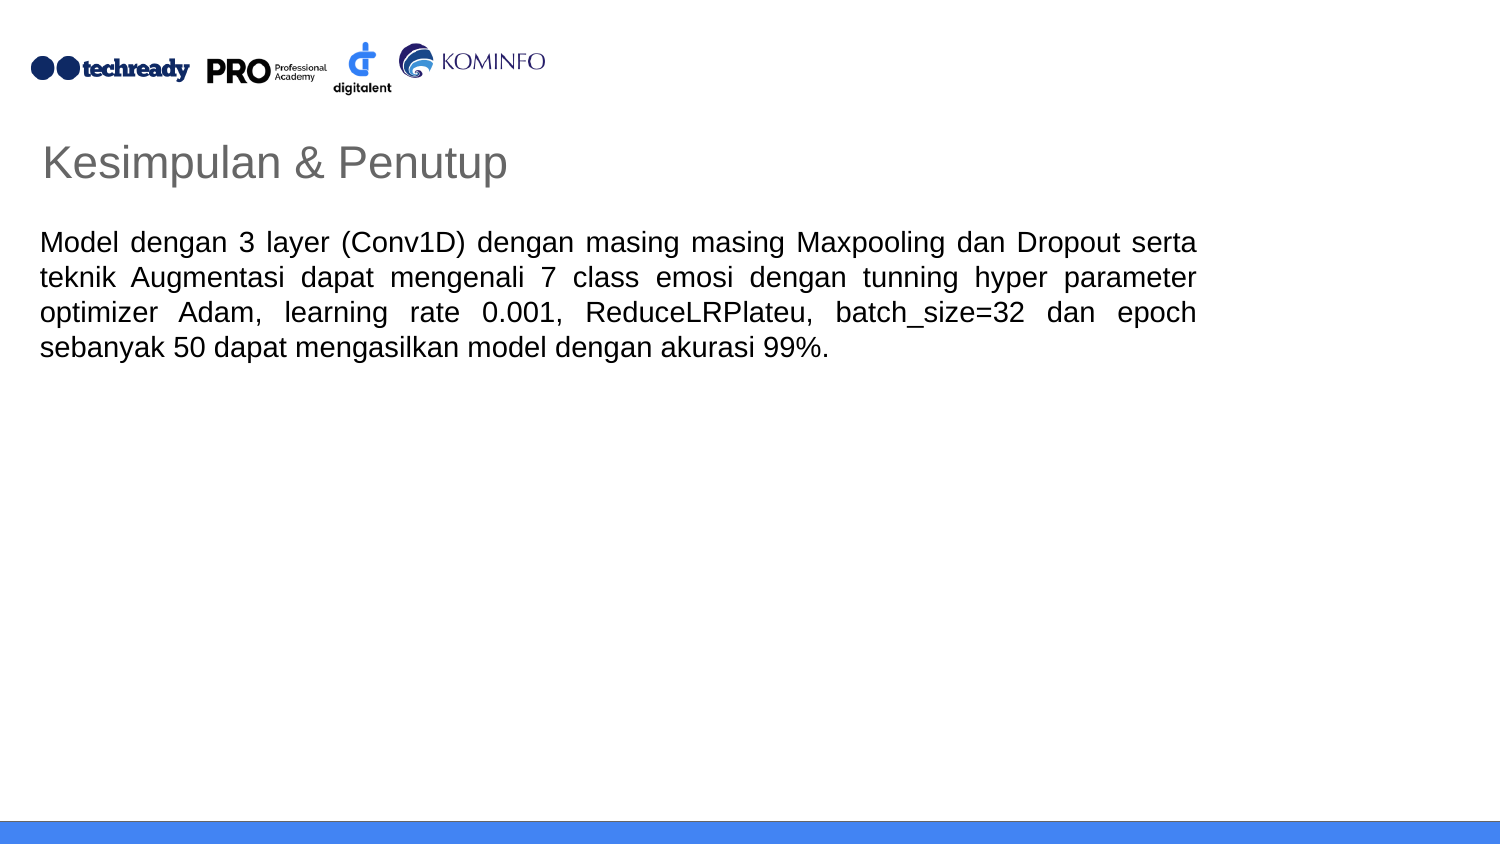

Kesimpulan & Penutup
Model dengan 3 layer (Conv1D) dengan masing masing Maxpooling dan Dropout serta teknik Augmentasi dapat mengenali 7 class emosi dengan tunning hyper parameter optimizer Adam, learning rate 0.001, ReduceLRPlateu, batch_size=32 dan epoch sebanyak 50 dapat mengasilkan model dengan akurasi 99%.
SR_4